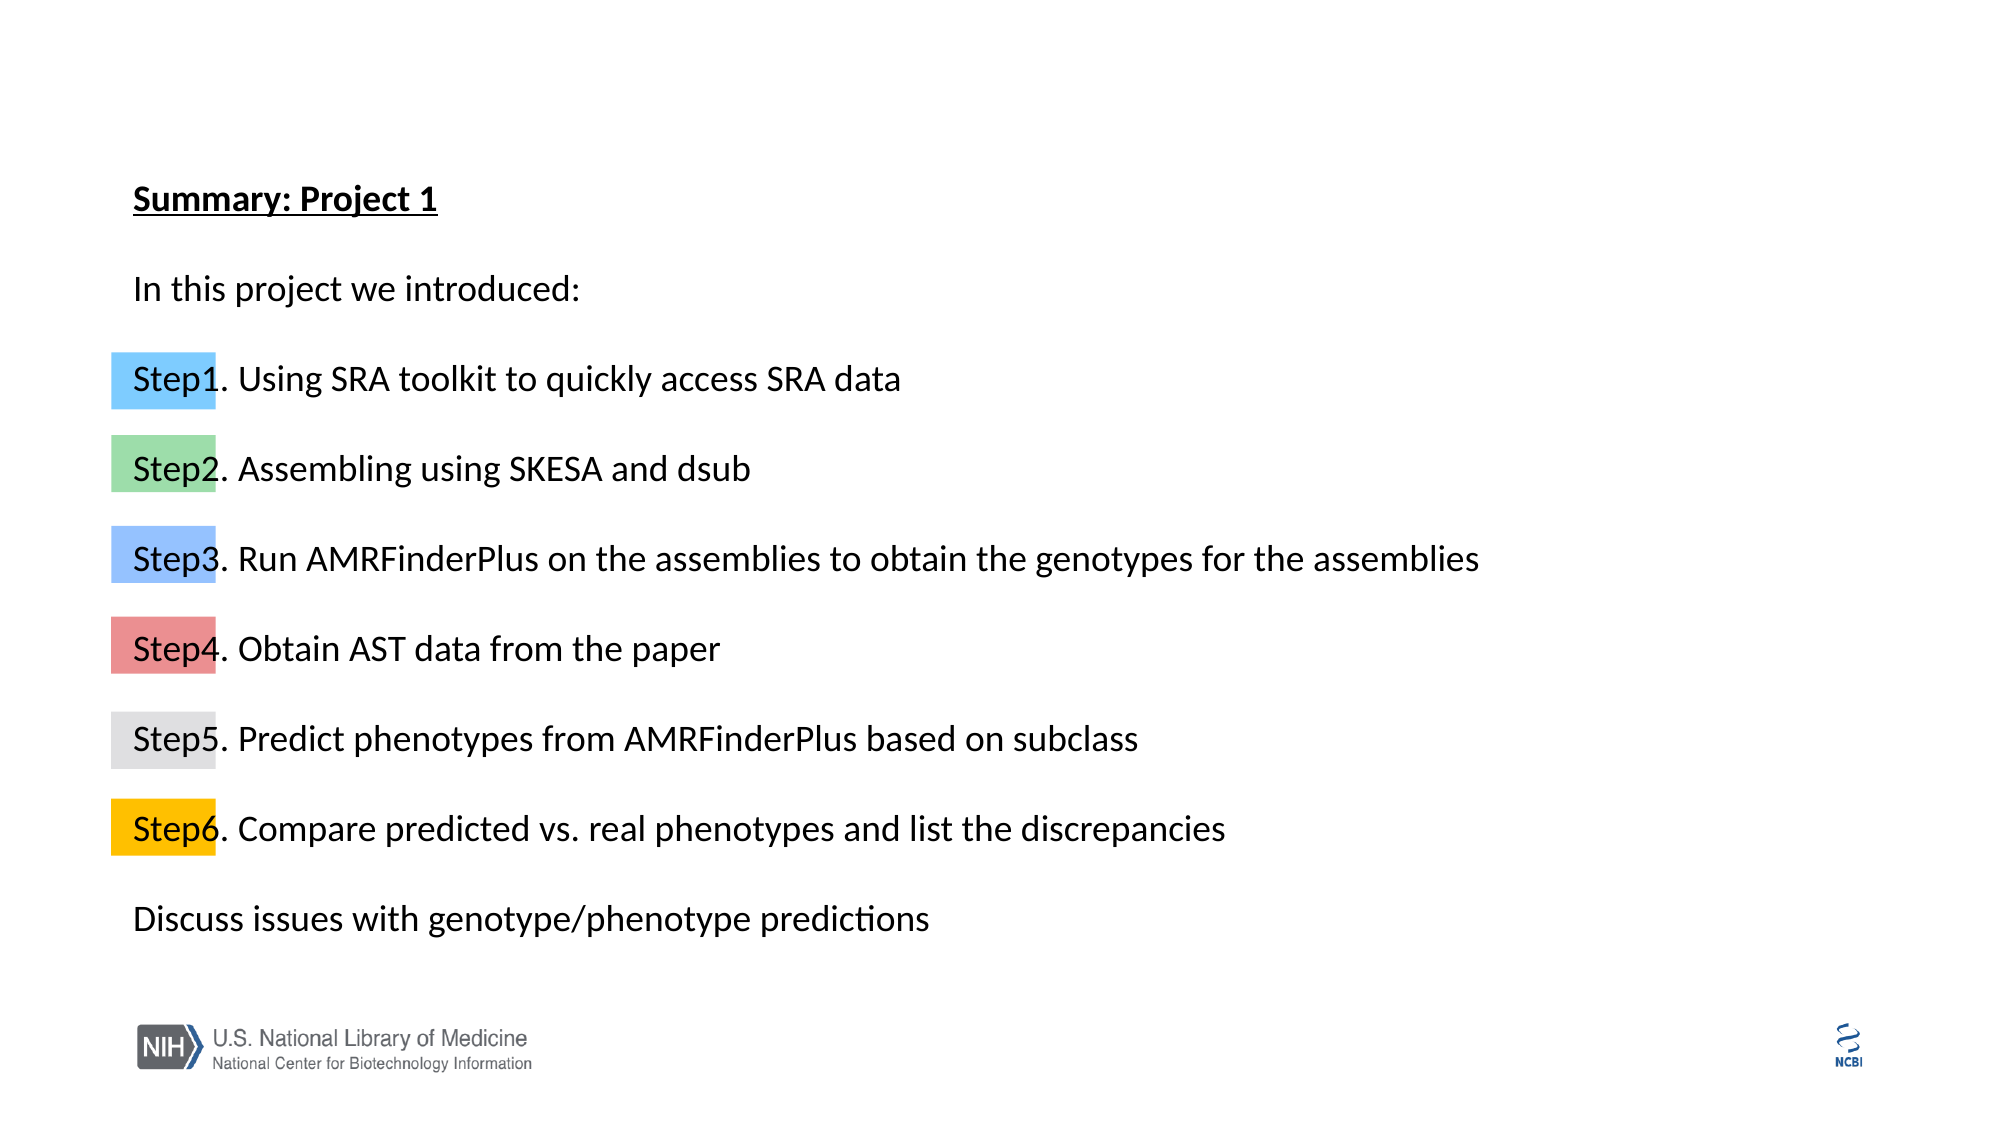

Summary: Project 1

In this project we introduced:

Step1. Using SRA toolkit to quickly access SRA data

Step2. Assembling using SKESA and dsub

Step3. Run AMRFinderPlus on the assemblies to obtain the genotypes for the assemblies

Step4. Obtain AST data from the paper

Step5. Predict phenotypes from AMRFinderPlus based on subclass

Step6. Compare predicted vs. real phenotypes and list the discrepancies

Discuss issues with genotype/phenotype predictions